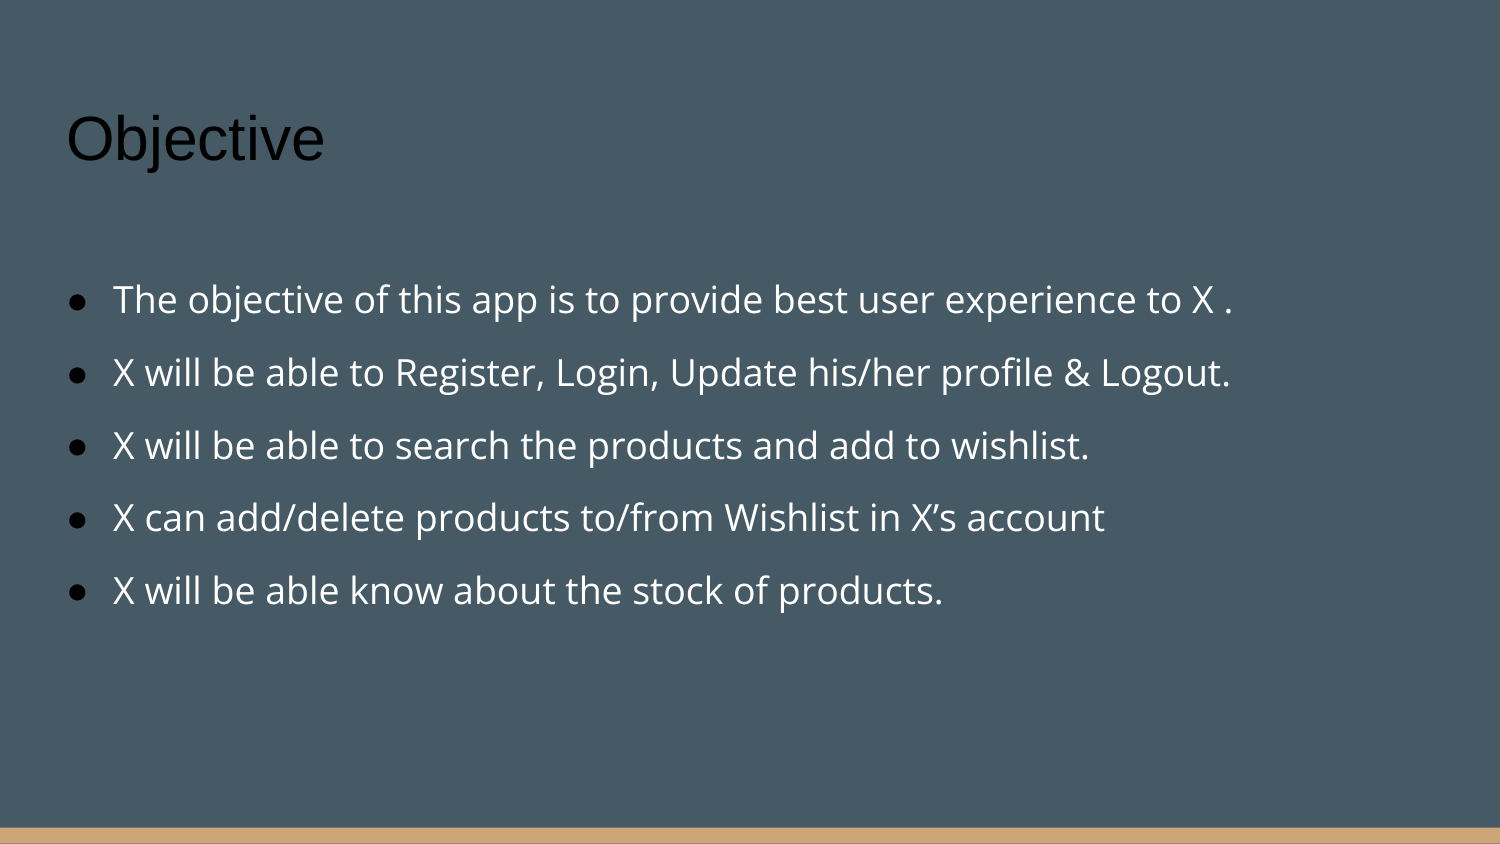

# Objective
The objective of this app is to provide best user experience to X .
X will be able to Register, Login, Update his/her profile & Logout.
X will be able to search the products and add to wishlist.
X can add/delete products to/from Wishlist in X’s account
X will be able know about the stock of products.